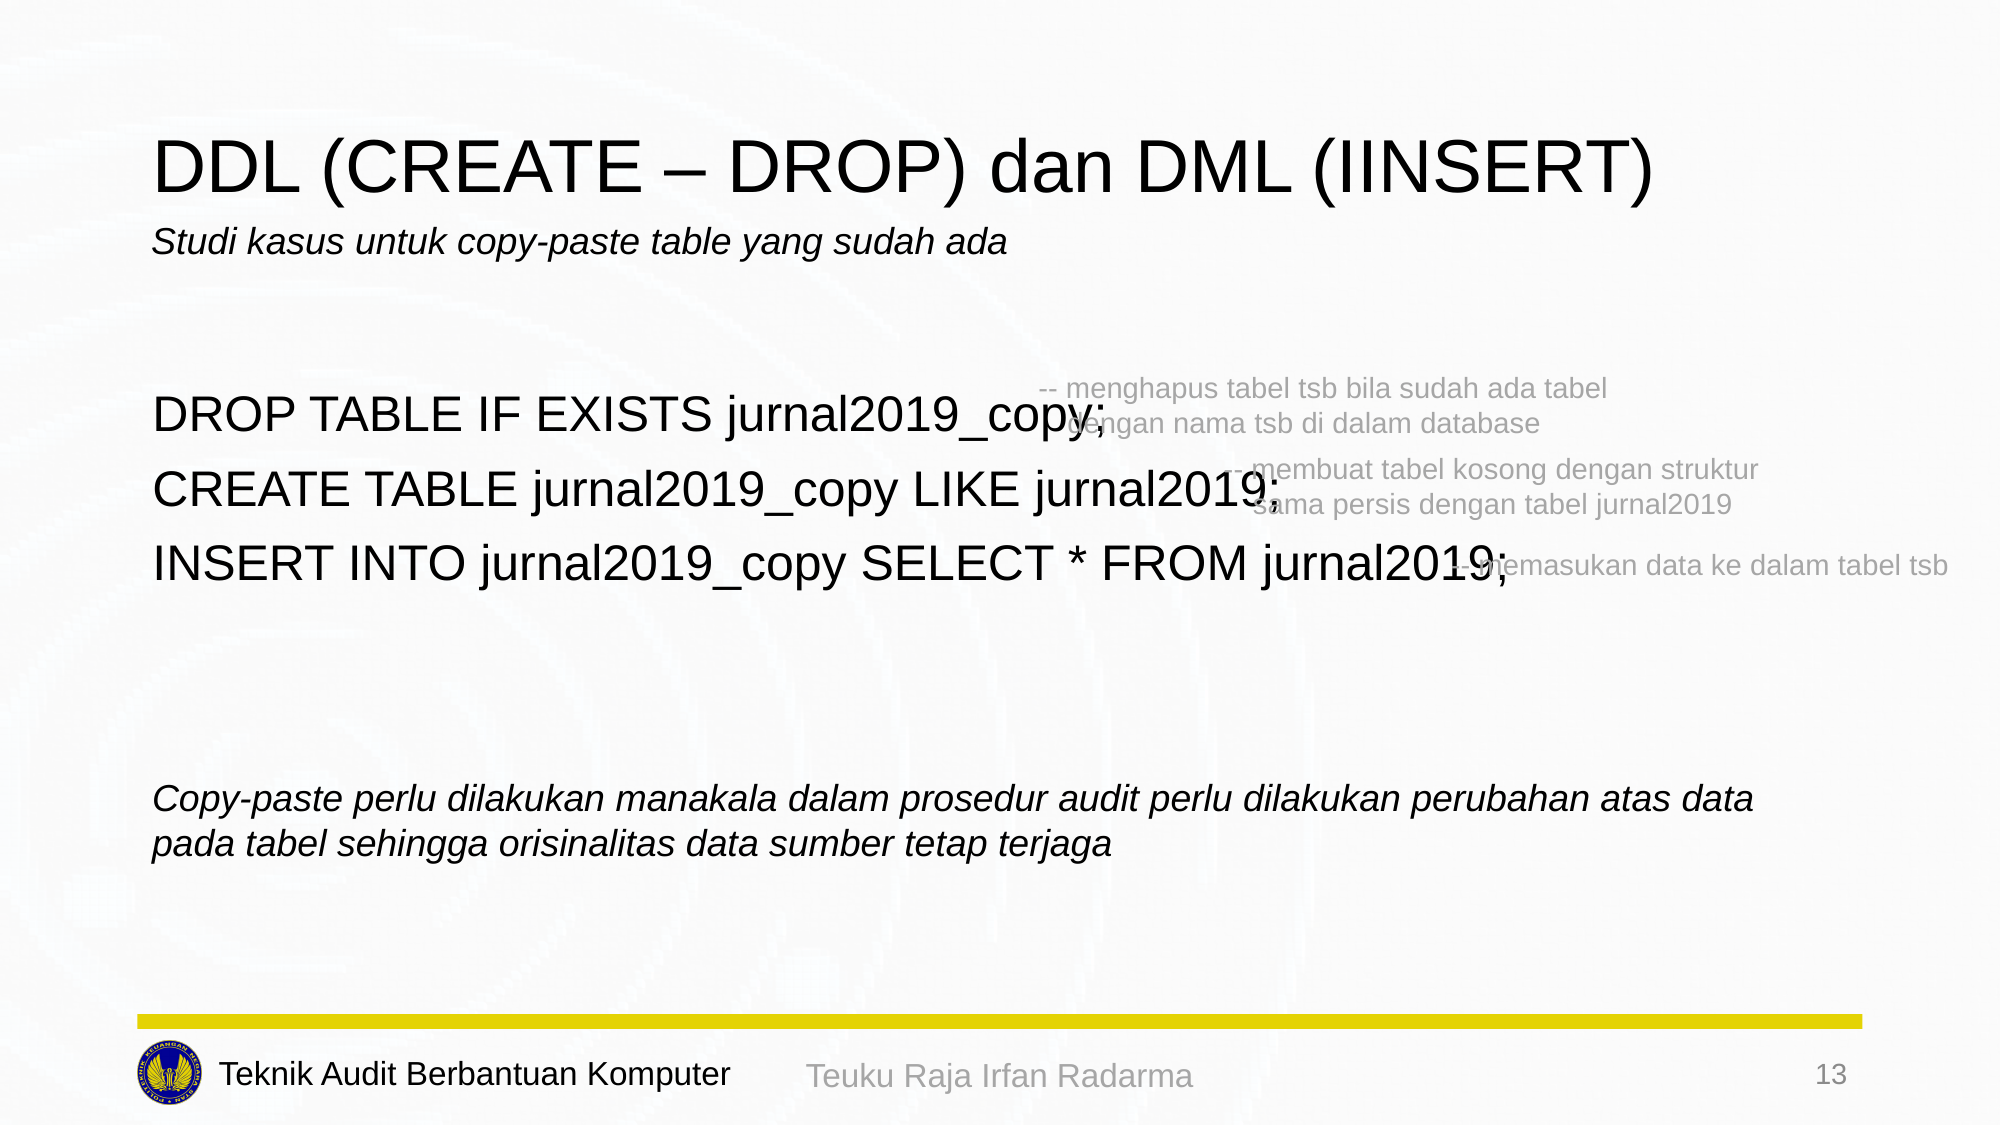

# DDL (CREATE – DROP) dan DML (IINSERT)
Studi kasus untuk copy-paste table yang sudah ada
-- menghapus tabel tsb bila sudah ada tabel dengan nama tsb di dalam database
DROP TABLE IF EXISTS jurnal2019_copy;
CREATE TABLE jurnal2019_copy LIKE jurnal2019;
INSERT INTO jurnal2019_copy SELECT * FROM jurnal2019;
-- membuat tabel kosong dengan struktur sama persis dengan tabel jurnal2019
-- memasukan data ke dalam tabel tsb
Copy-paste perlu dilakukan manakala dalam prosedur audit perlu dilakukan perubahan atas data pada tabel sehingga orisinalitas data sumber tetap terjaga
13